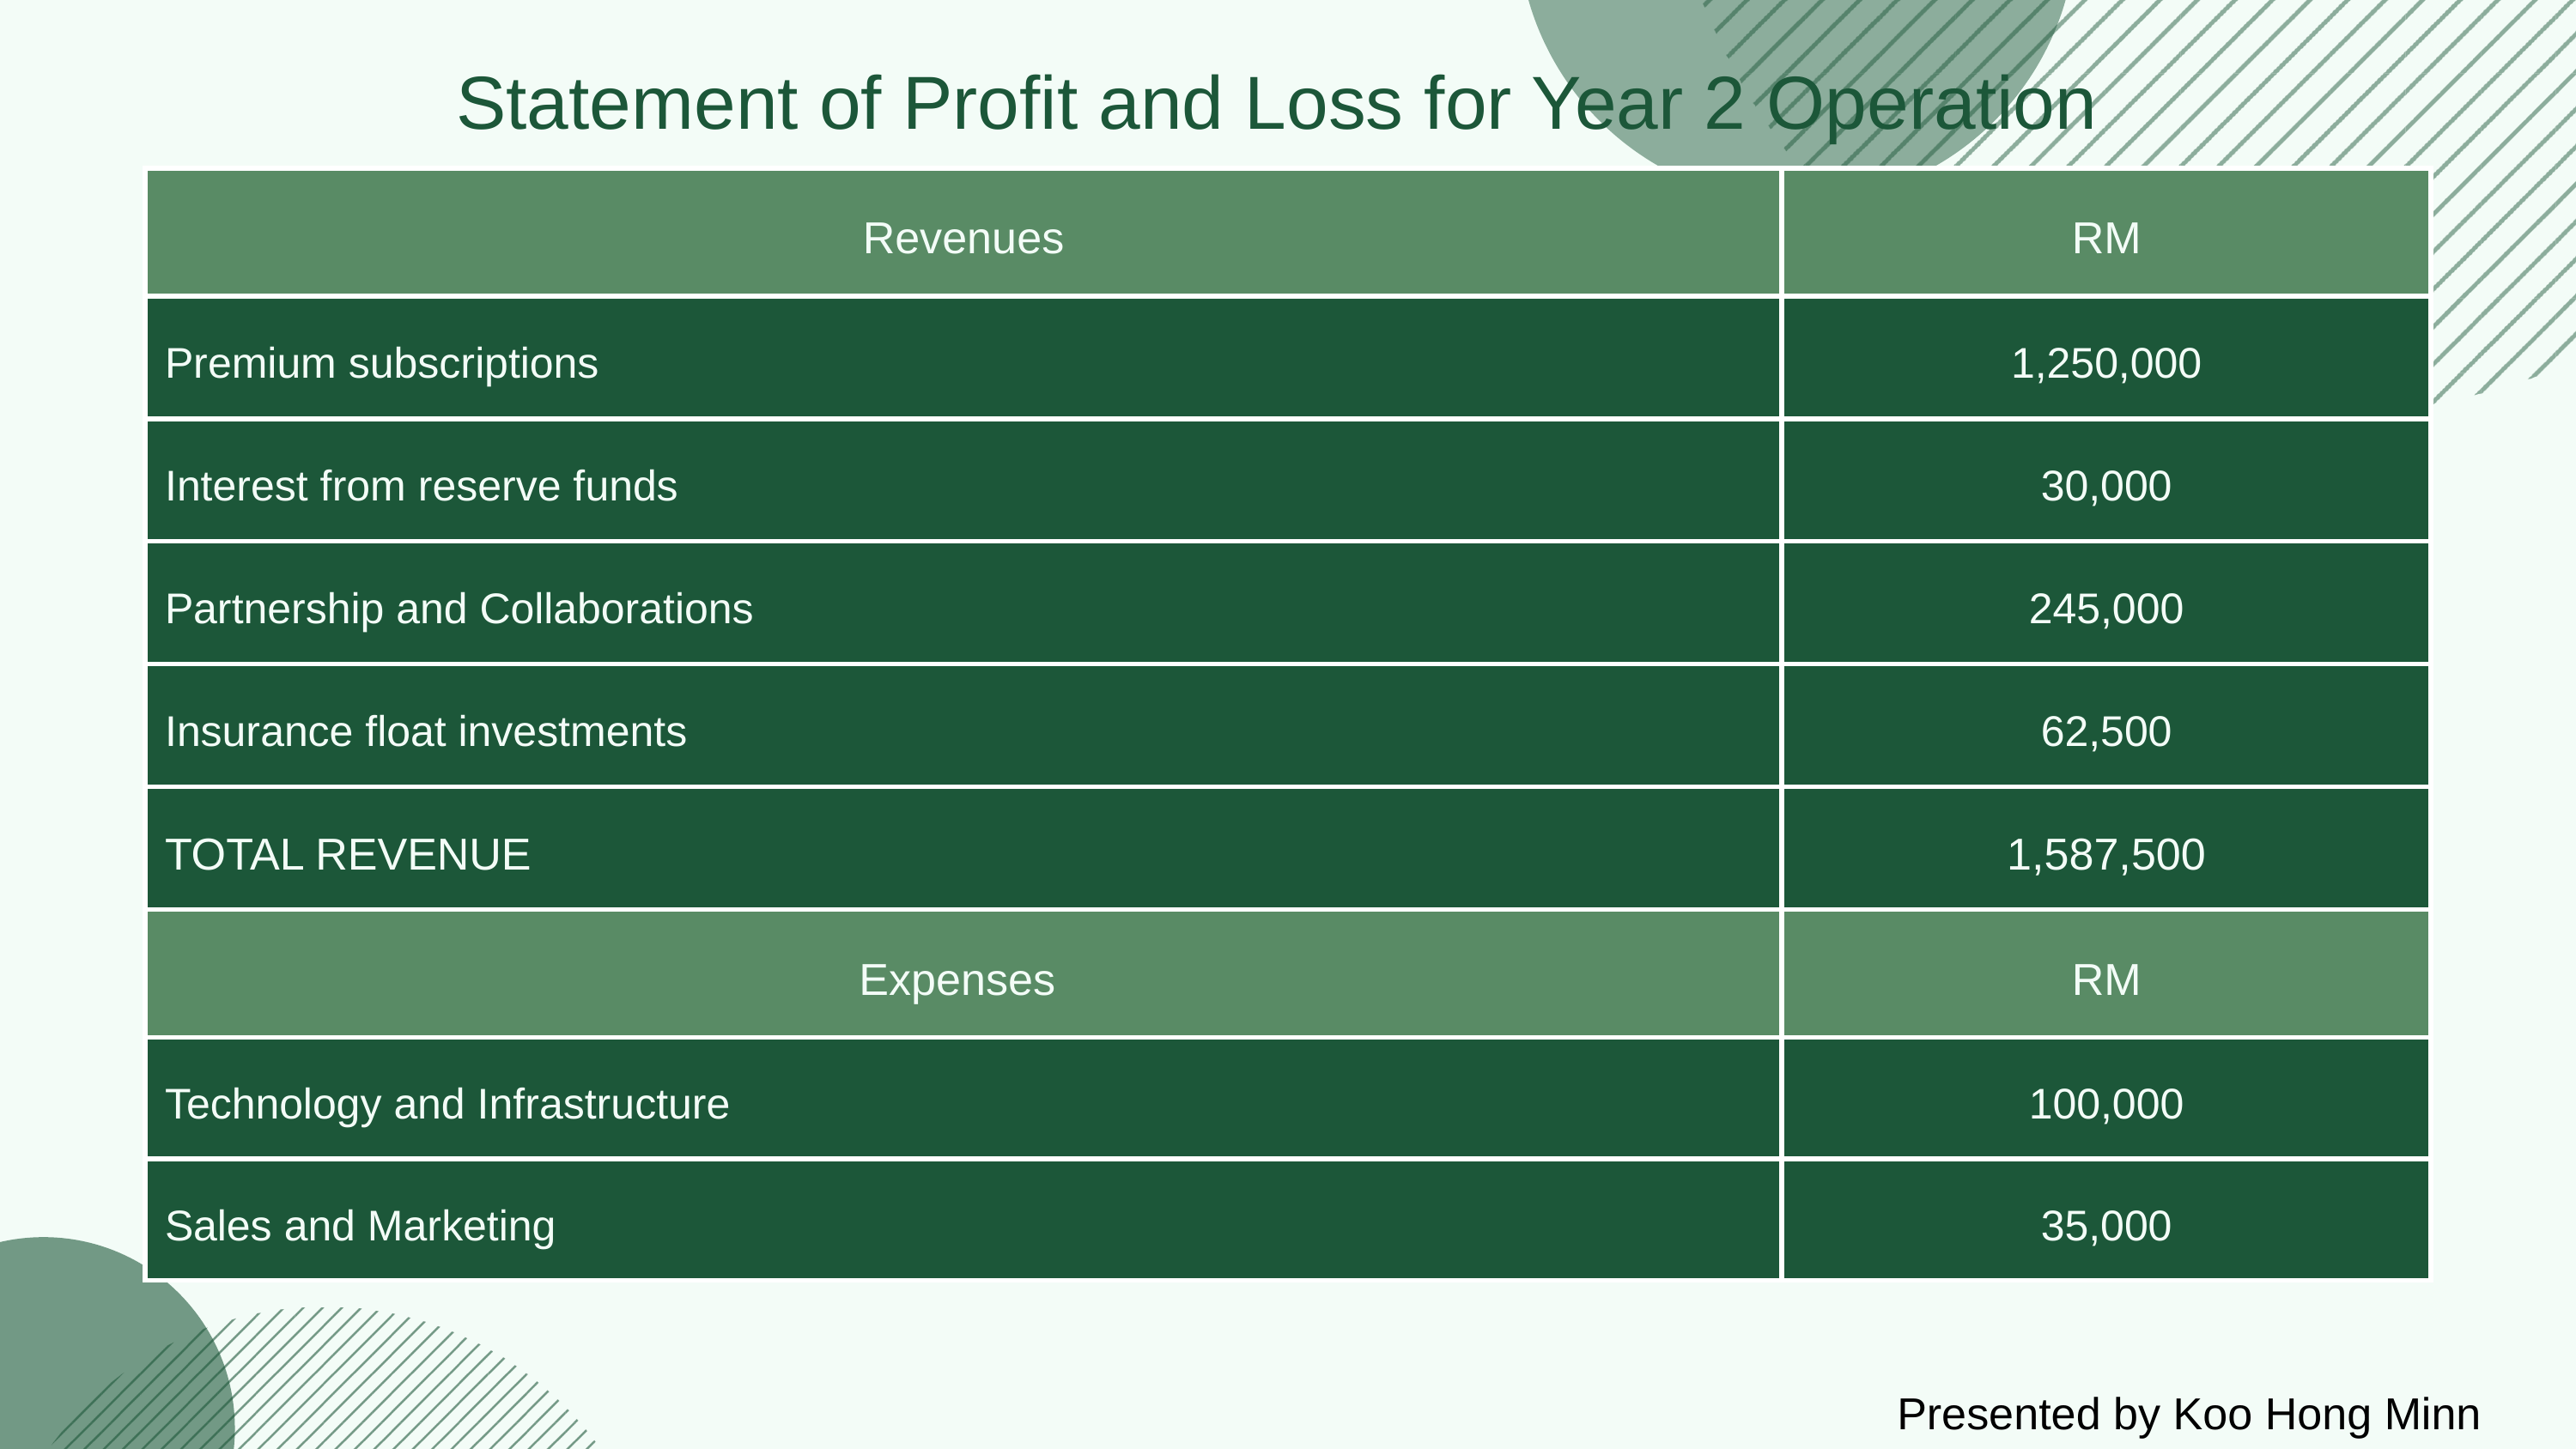

Statement of Profit and Loss for Year 2 Operation
| Revenues | RM |
| --- | --- |
| Premium subscriptions | 1,250,000 |
| Interest from reserve funds | 30,000 |
| Partnership and Collaborations | 245,000 |
| Insurance float investments | 62,500 |
| TOTAL REVENUE | 1,587,500 |
| Expenses | RM |
| Technology and Infrastructure | 100,000 |
| Sales and Marketing | 35,000 |

Presented by Koo Hong Minn